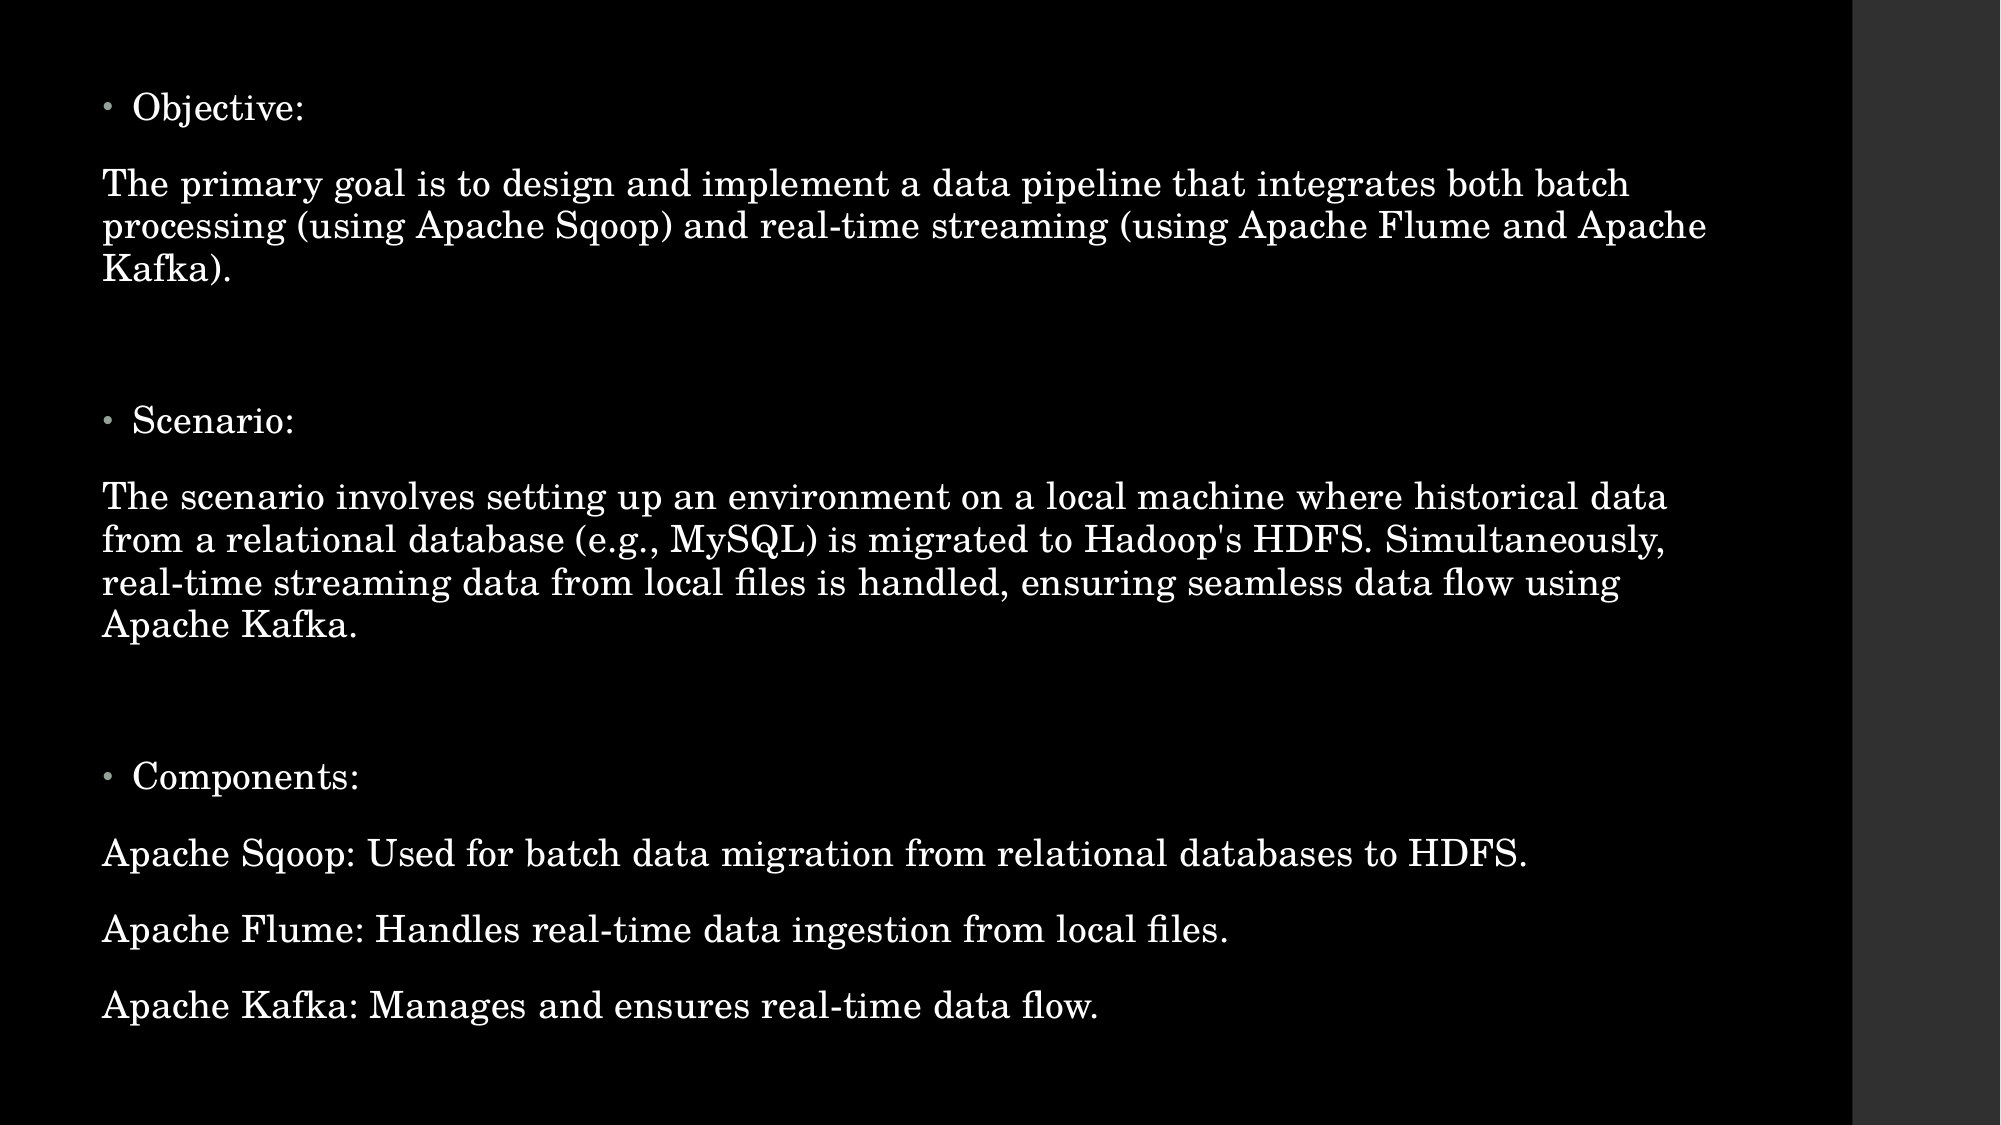

Objective:
The primary goal is to design and implement a data pipeline that integrates both batch processing (using Apache Sqoop) and real-time streaming (using Apache Flume and Apache Kafka).

Scenario:
The scenario involves setting up an environment on a local machine where historical data from a relational database (e.g., MySQL) is migrated to Hadoop's HDFS. Simultaneously, real-time streaming data from local files is handled, ensuring seamless data flow using Apache Kafka.

Components:
Apache Sqoop: Used for batch data migration from relational databases to HDFS.
Apache Flume: Handles real-time data ingestion from local files.
Apache Kafka: Manages and ensures real-time data flow.